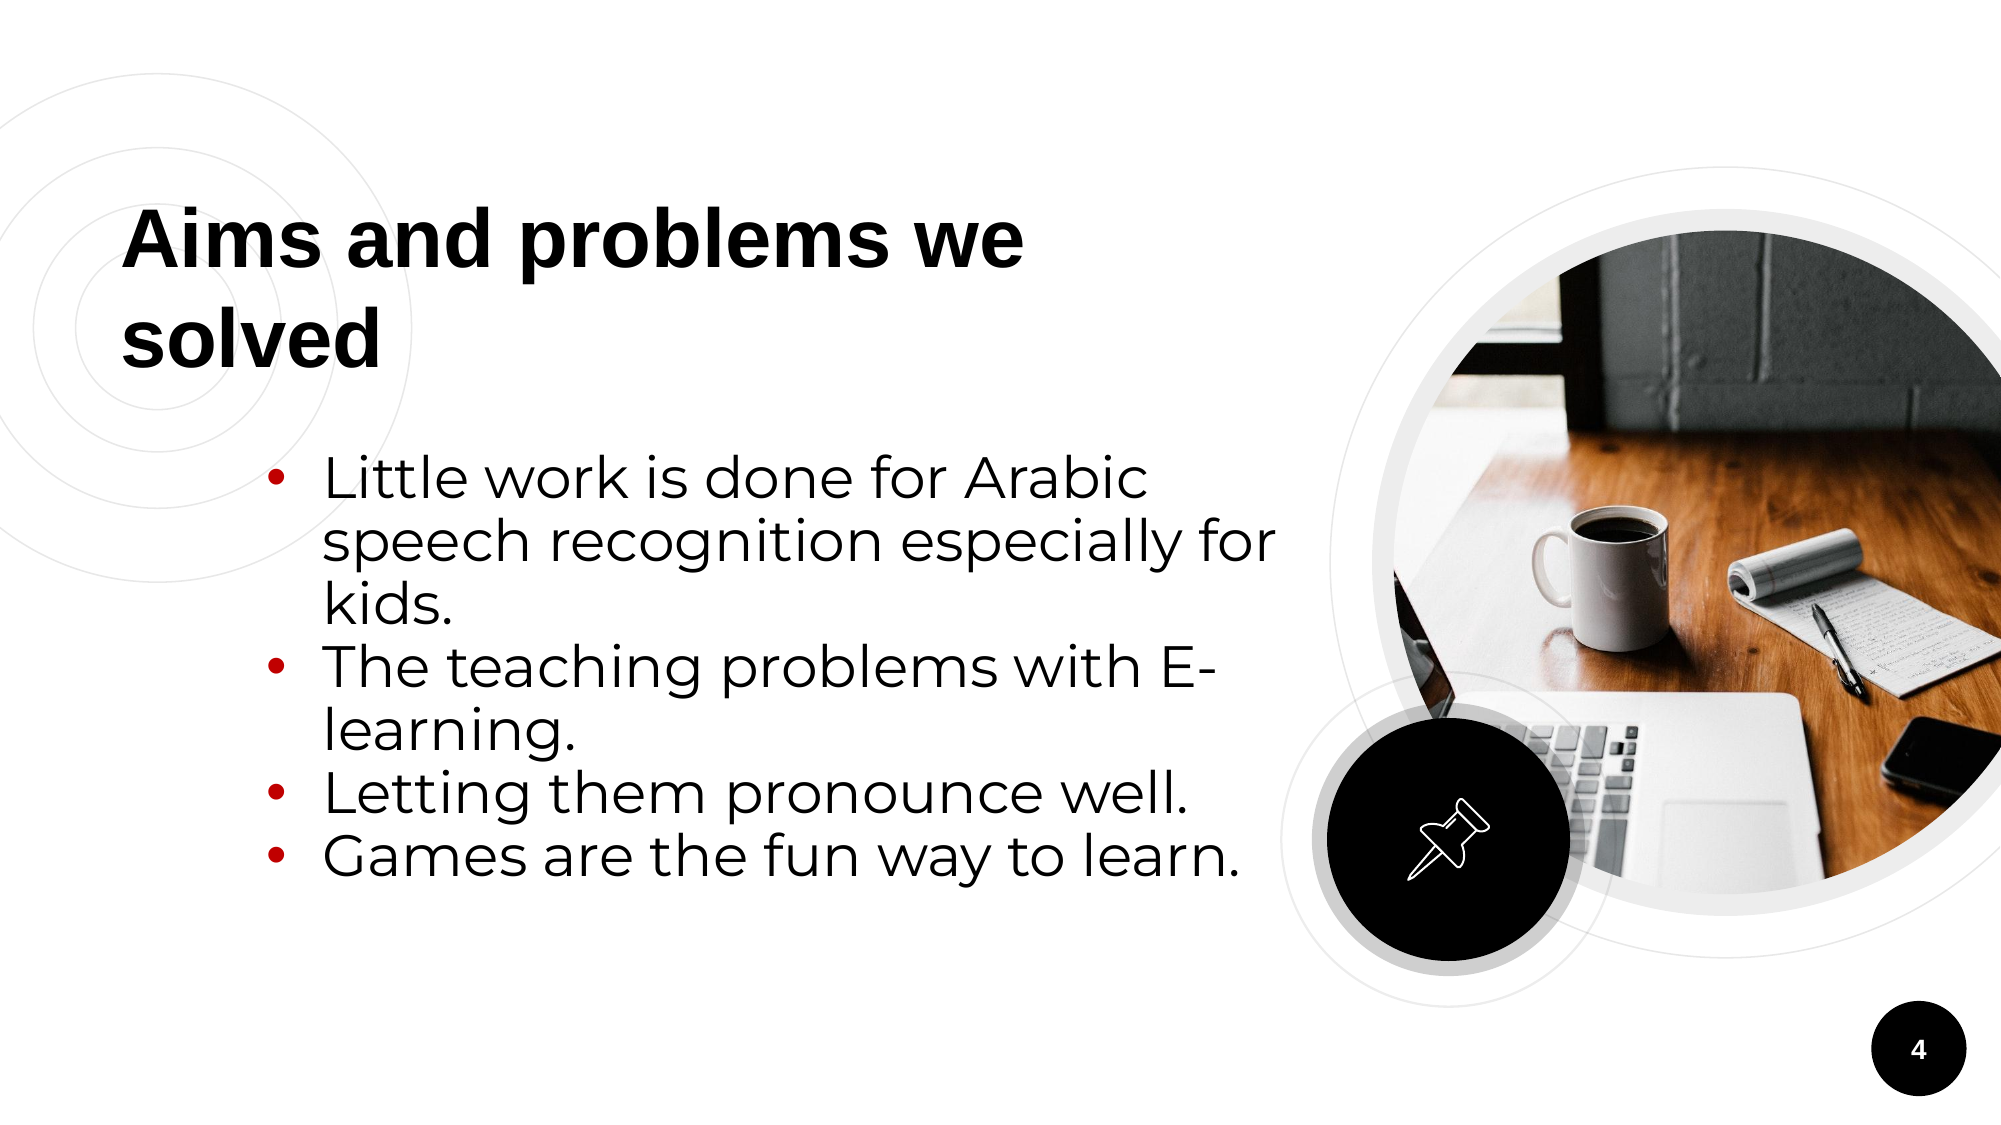

Aims and problems we solved
Little work is done for Arabic speech recognition especially for kids.
The teaching problems with E-learning.
Letting them pronounce well.
Games are the fun way to learn.

4